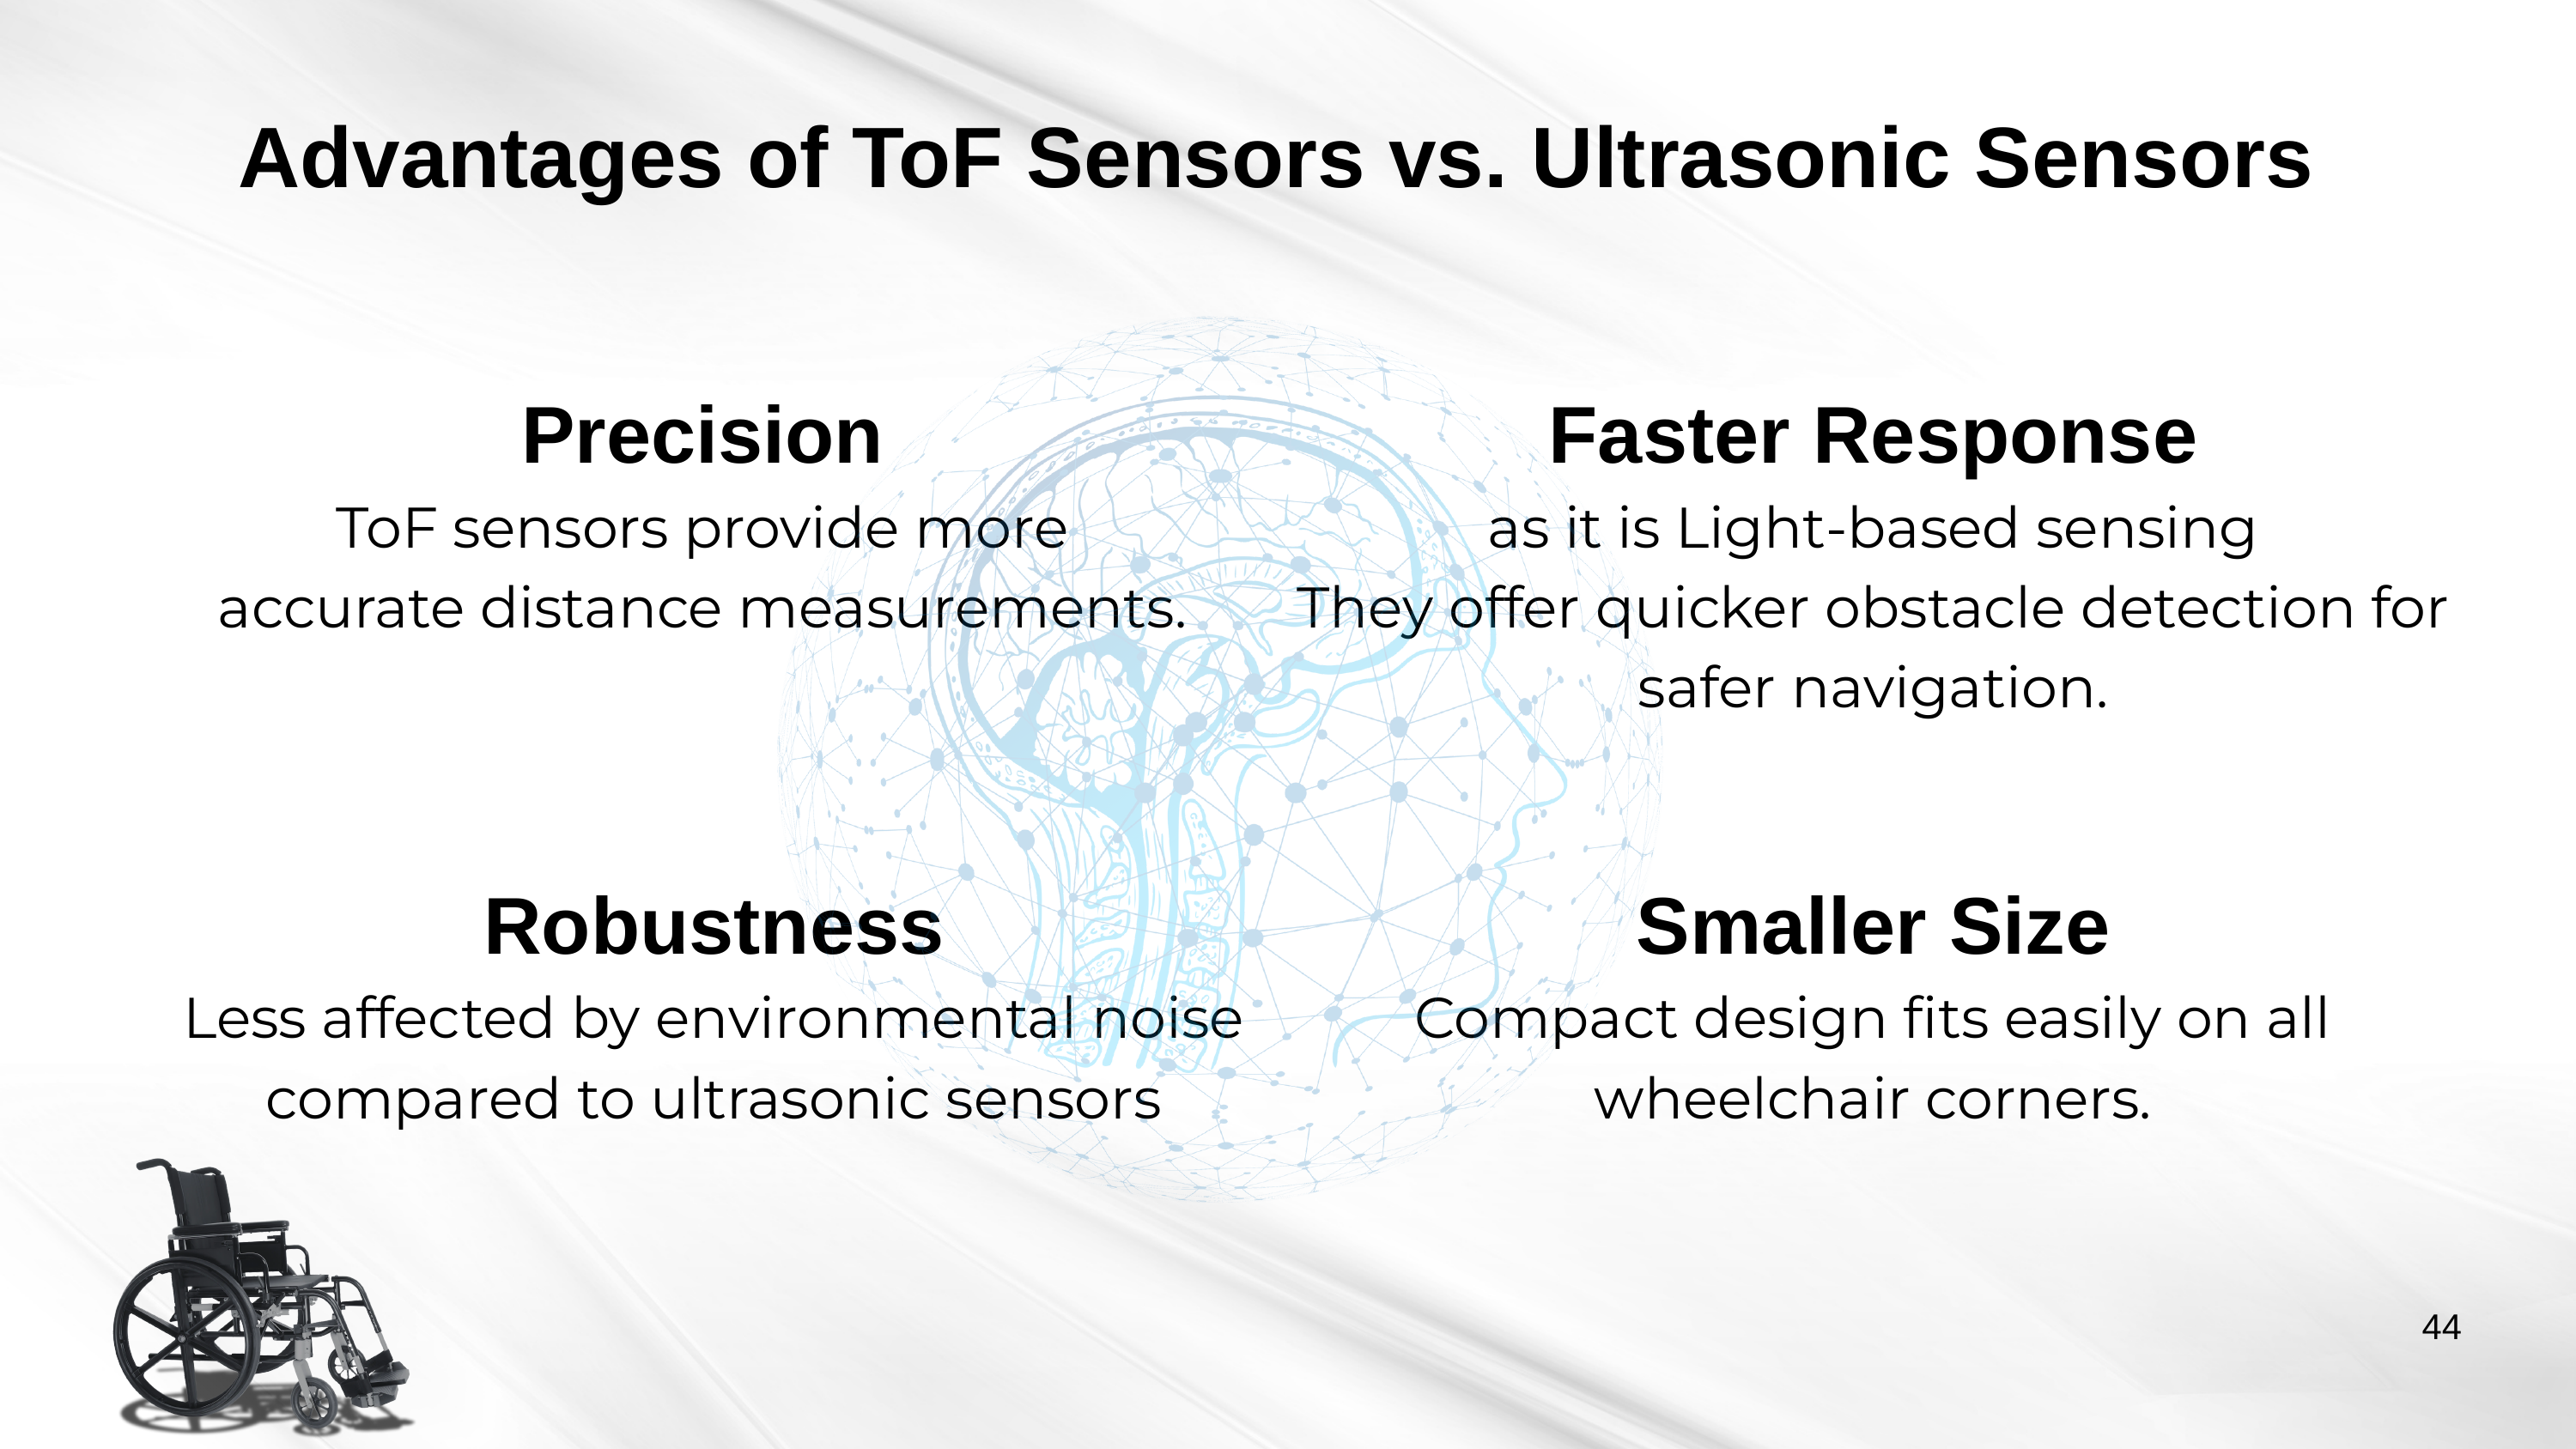

Advantages of ToF Sensors vs. Ultrasonic Sensors

Faster Response
as it is Light-based sensing
They offer quicker obstacle detection for safer navigation.
Precision
ToF sensors provide more accurate distance measurements.
Robustness
Less affected by environmental noise compared to ultrasonic sensors
Smaller Size
Compact design fits easily on all wheelchair corners.

44